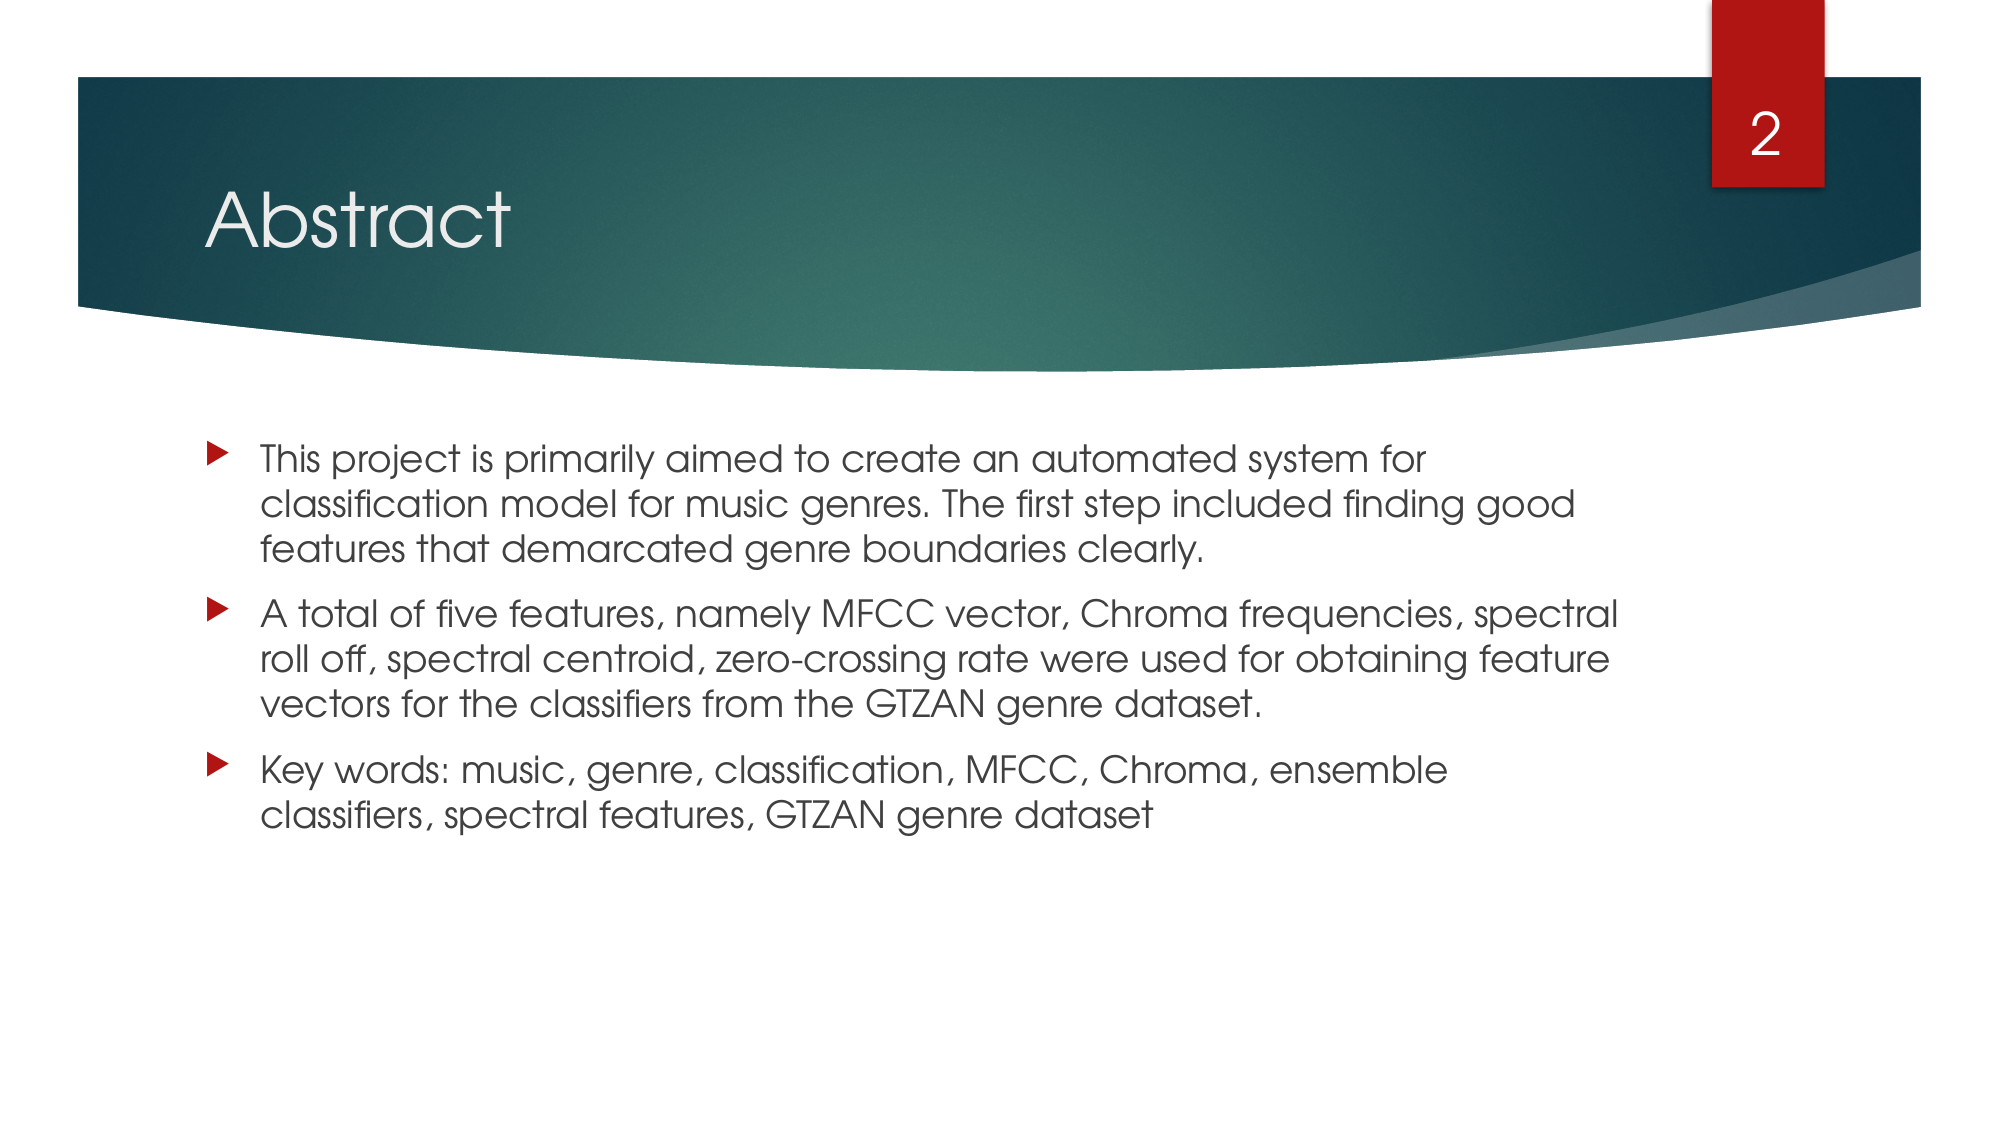

2
# Abstract
This project is primarily aimed to create an automated system for classification model for music genres. The first step included finding good features that demarcated genre boundaries clearly.
A total of five features, namely MFCC vector, Chroma frequencies, spectral roll off, spectral centroid, zero-crossing rate were used for obtaining feature vectors for the classifiers from the GTZAN genre dataset.
Key words: music, genre, classification, MFCC, Chroma, ensemble classifiers, spectral features, GTZAN genre dataset